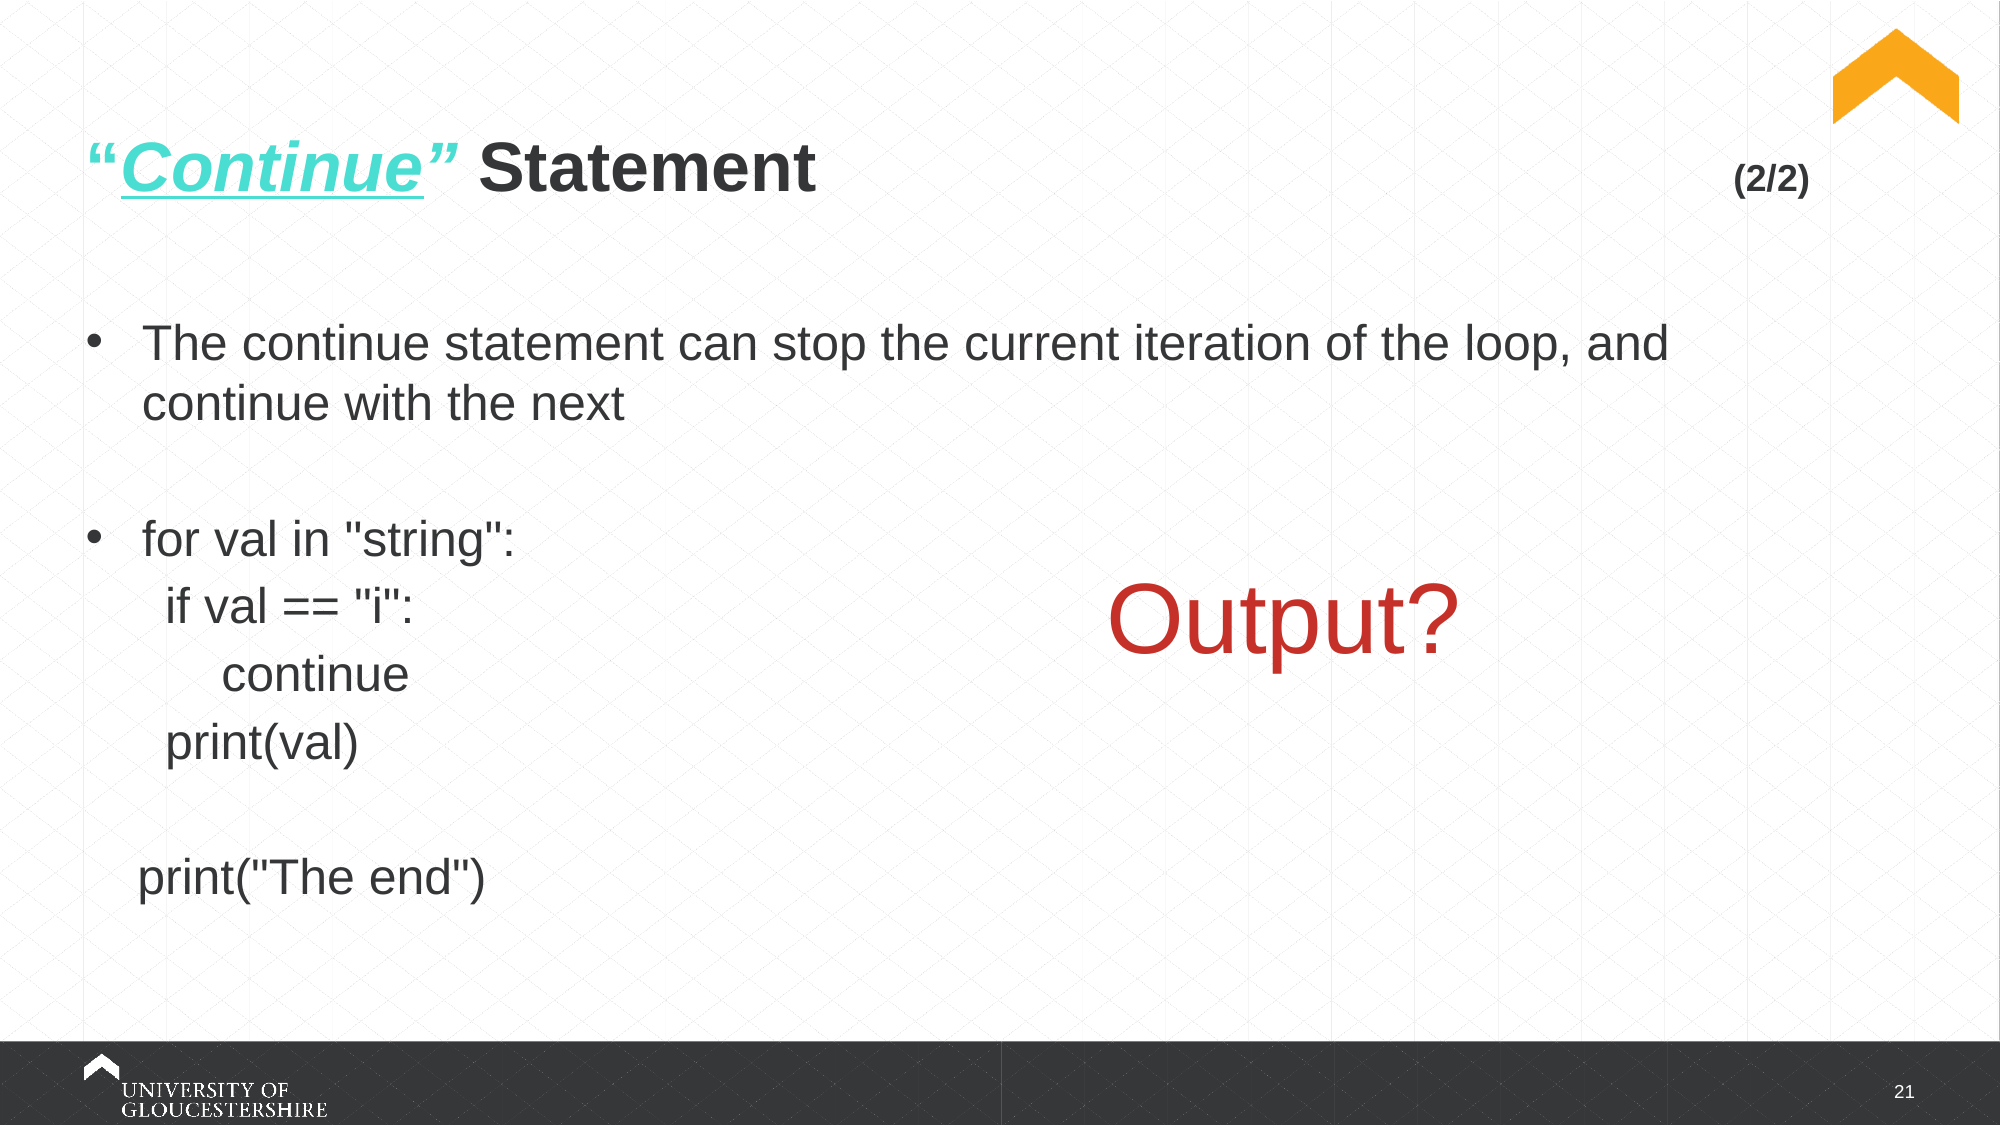

# “Continue” Statement                                               (2/2)
The continue statement can stop the current iteration of the loop, and continue with the next

for val in "string":
    if val == "i":
        continue
    print(val)

  print("The end")
Output?